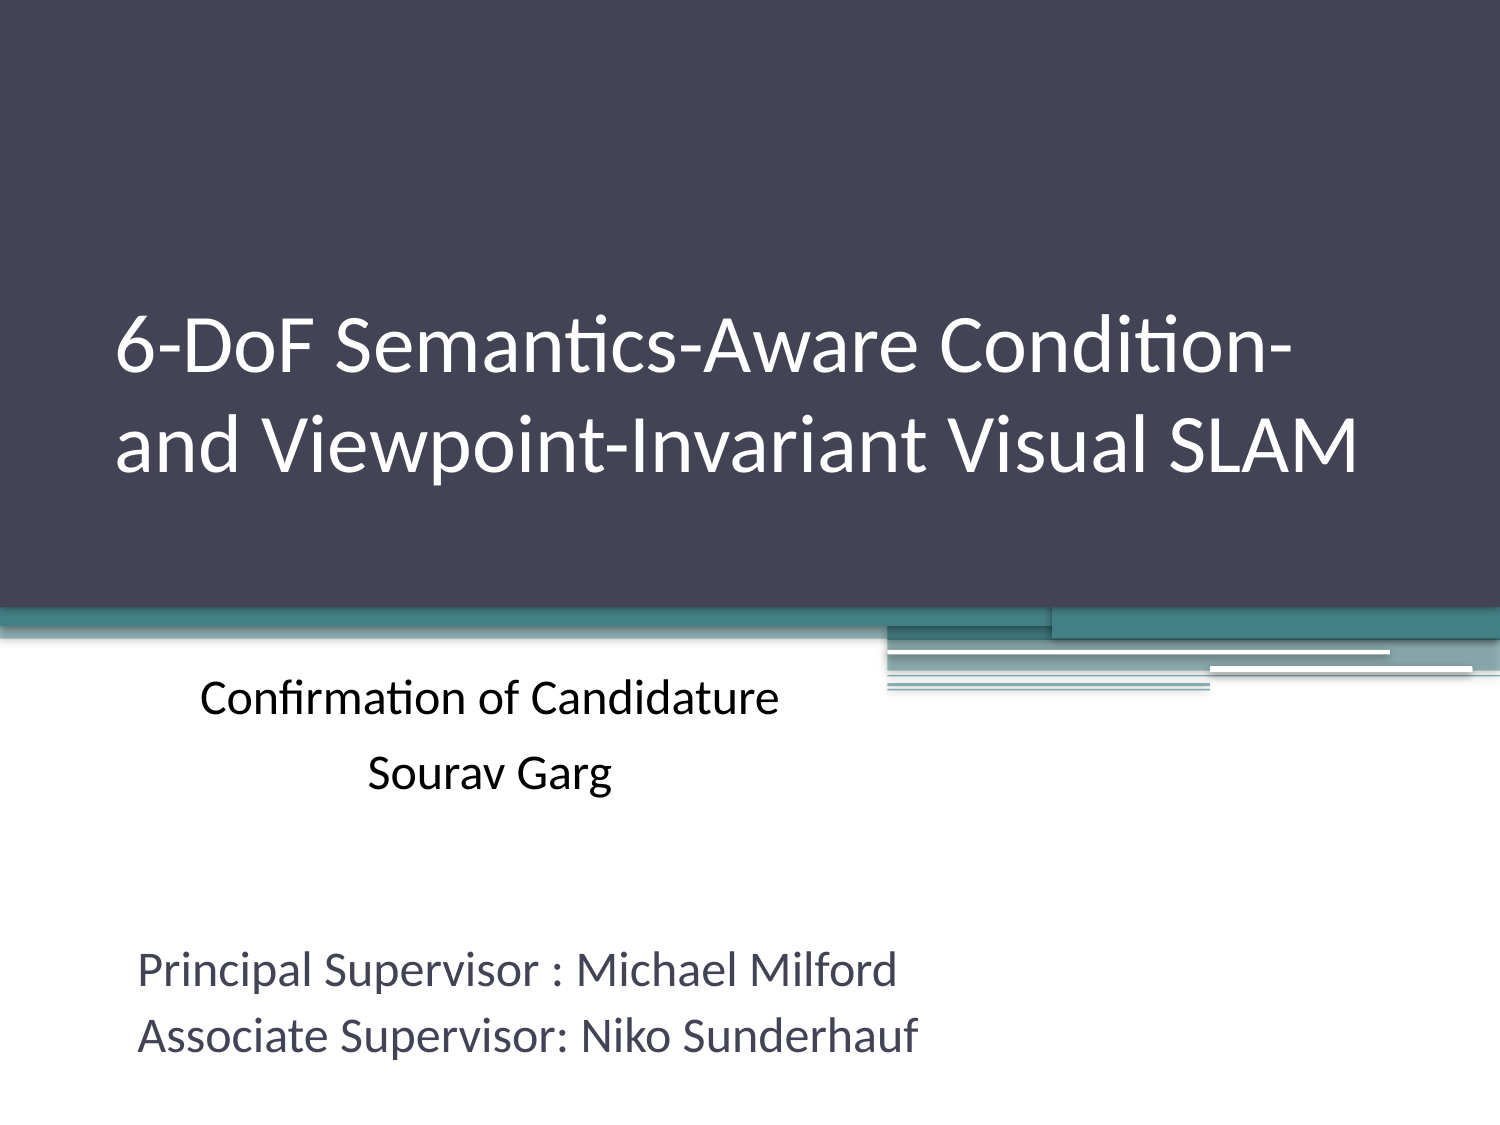

# 6-DoF Semantics-Aware Condition- and Viewpoint-Invariant Visual SLAM
Confirmation of Candidature
Sourav Garg
Principal Supervisor : Michael Milford
Associate Supervisor: Niko Sunderhauf